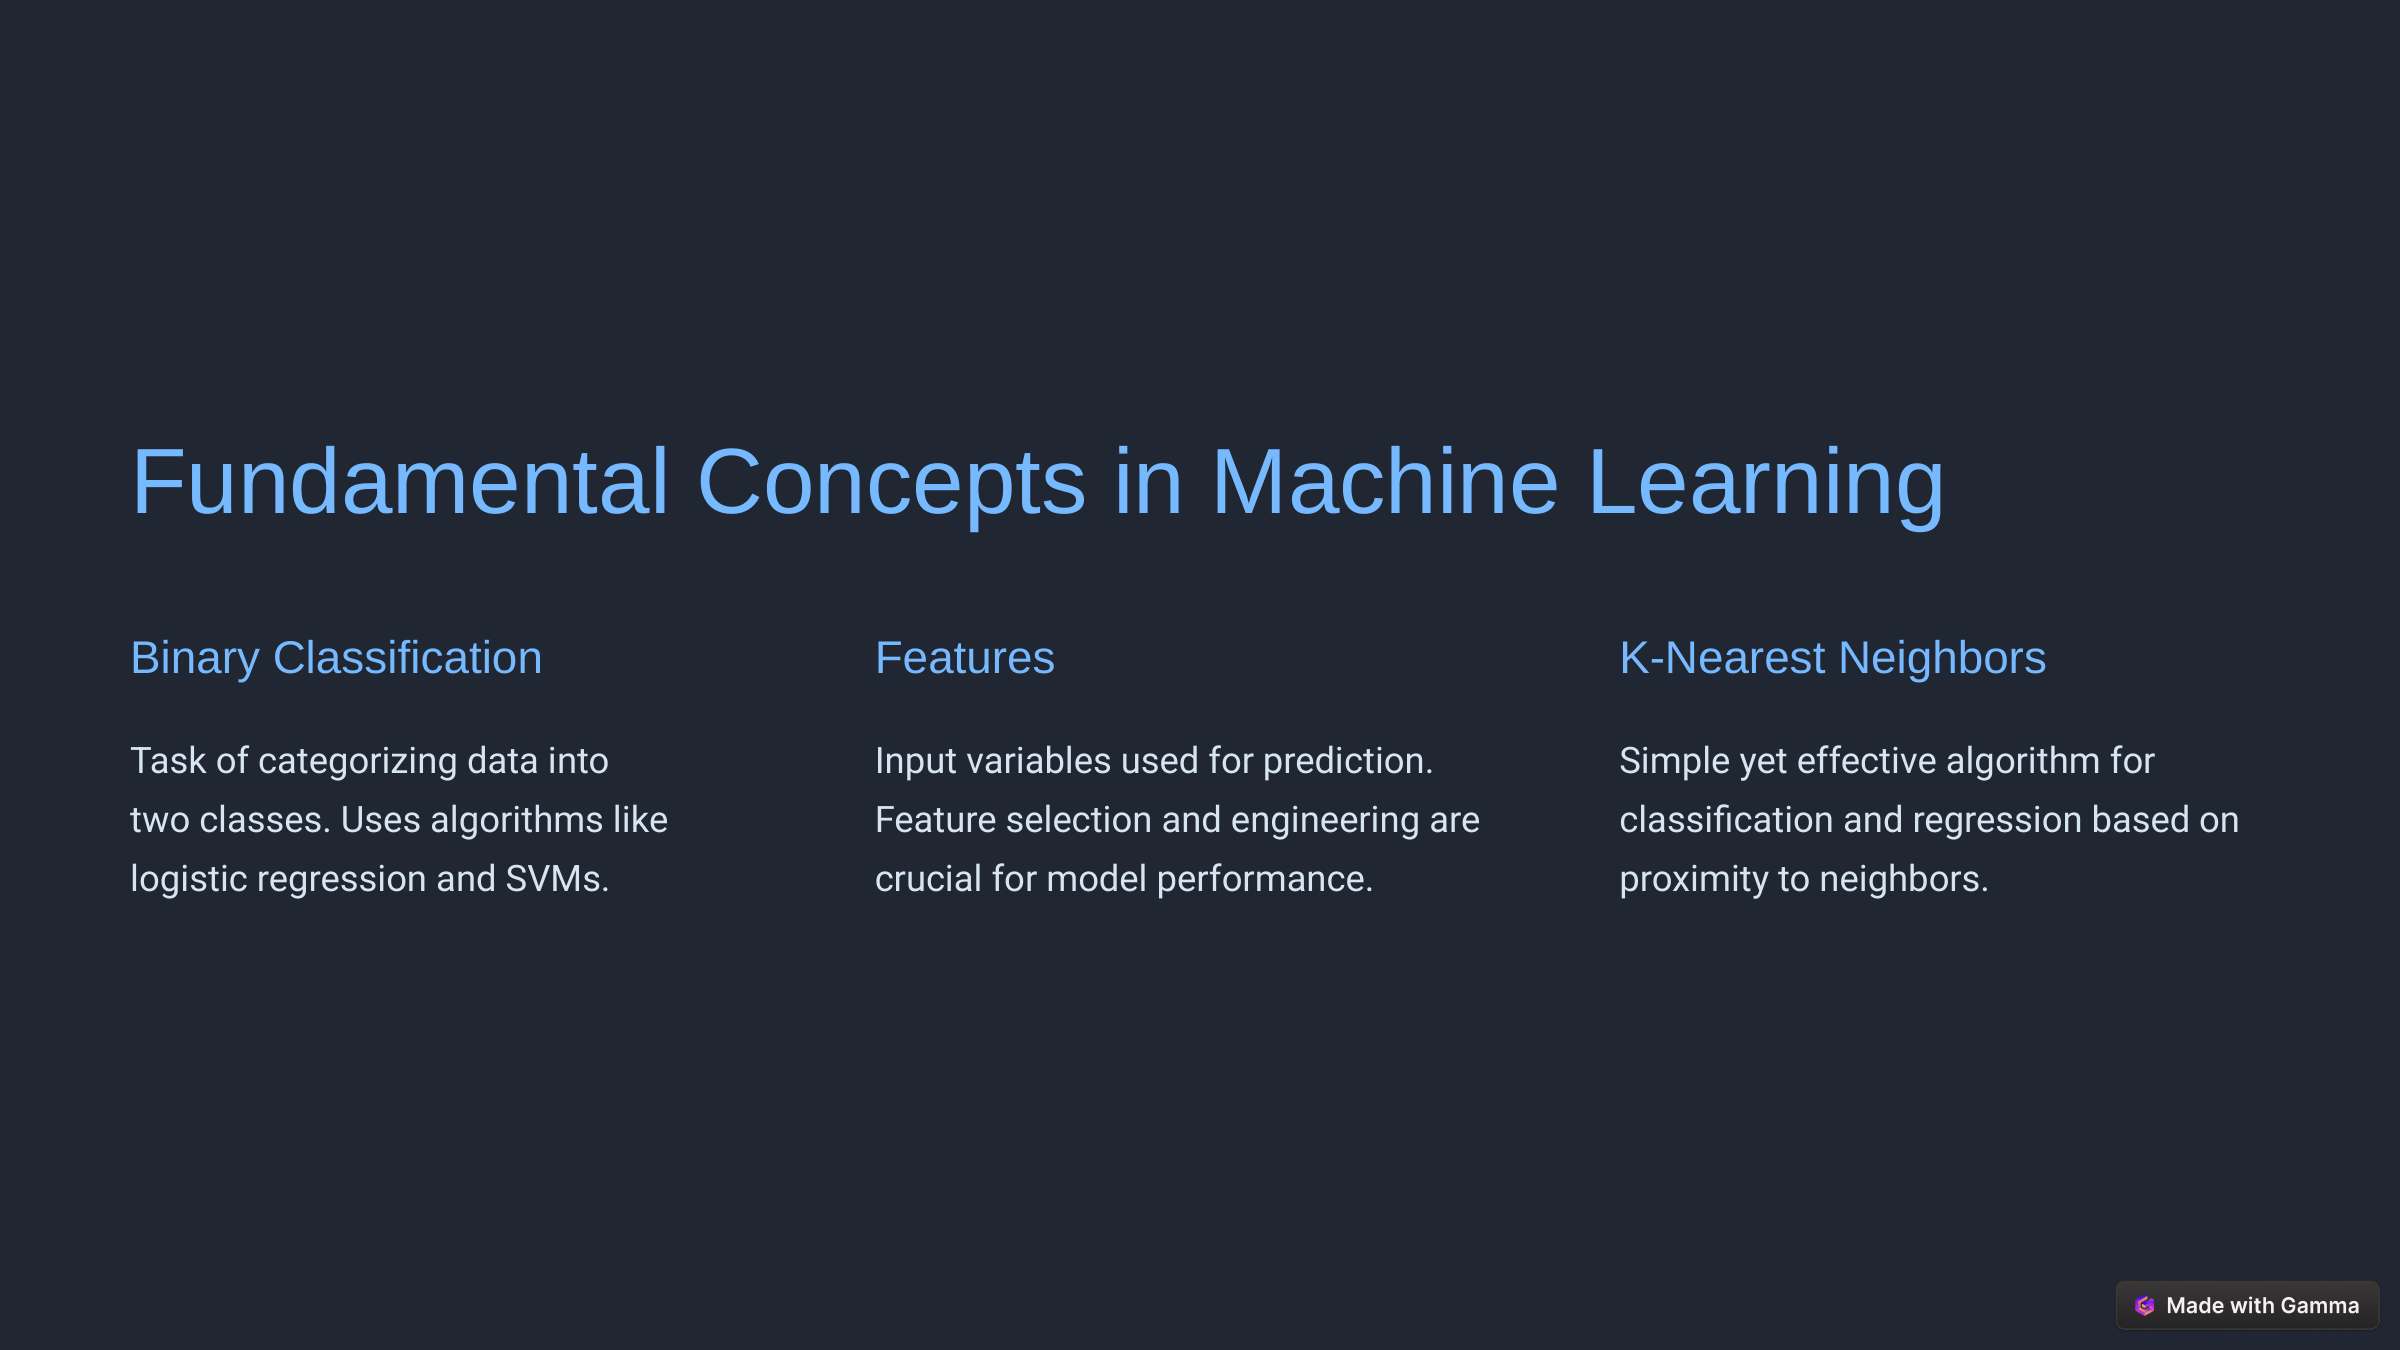

Fundamental Concepts in Machine Learning
Binary Classification
Features
K-Nearest Neighbors
Task of categorizing data into
two classes. Uses algorithms like
logistic regression and SVMs.
Input variables used for prediction.
Feature selection and engineering are
crucial for model performance.
Simple yet effective algorithm for
classification and regression based on proximity to neighbors.